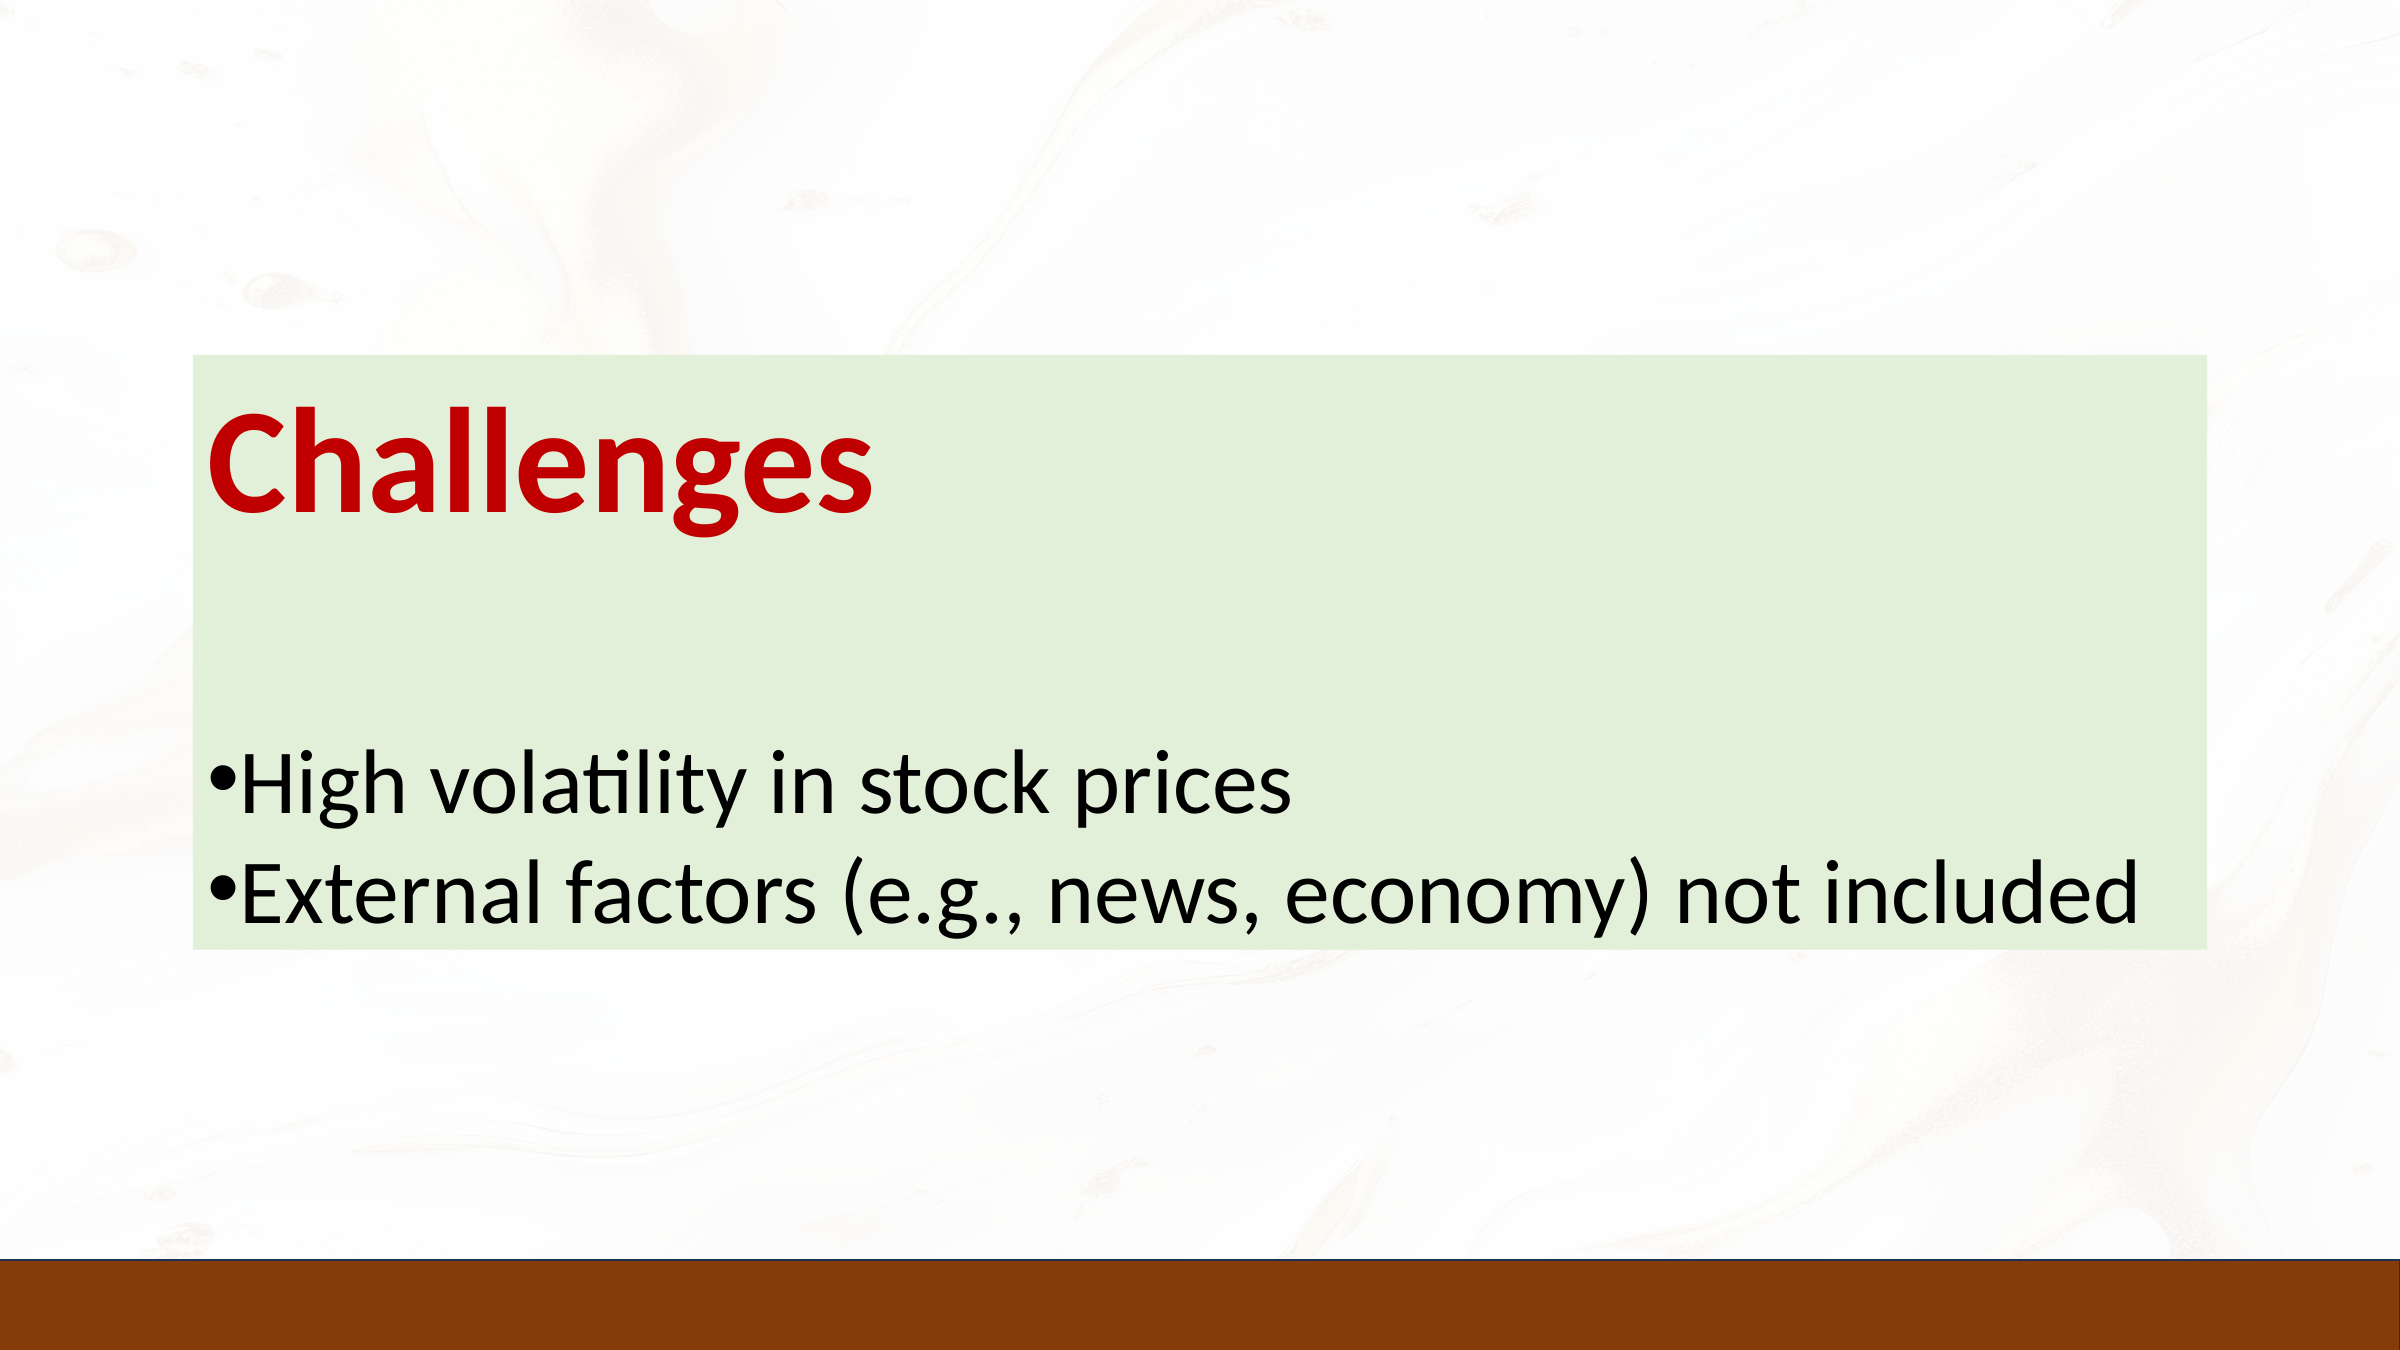

Challenges

High volatility in stock prices
External factors (e.g., news, economy) not included